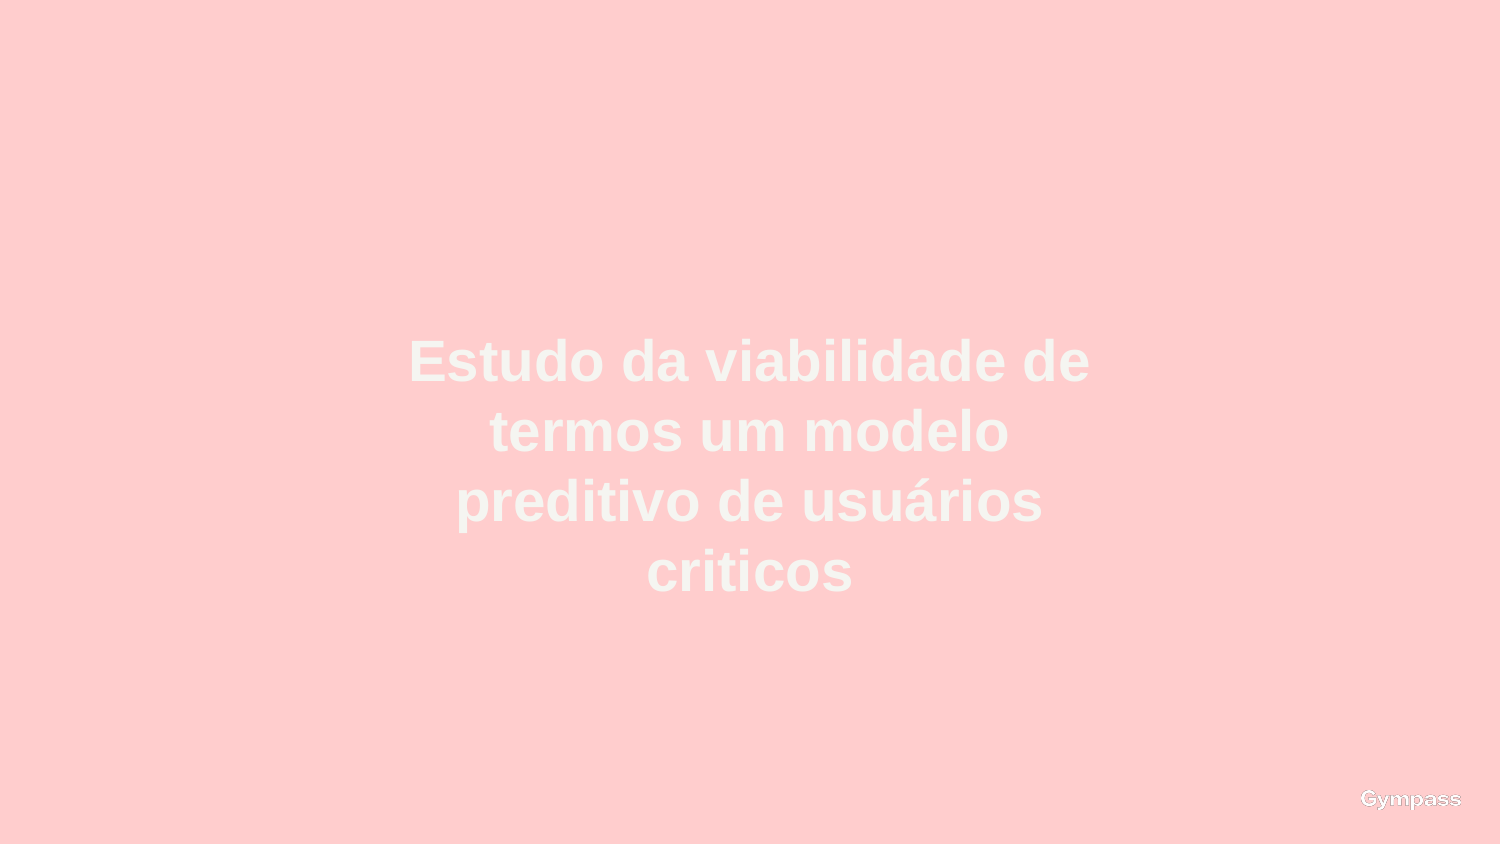

Estudo da viabilidade de termos um modelo preditivo de usuários criticos